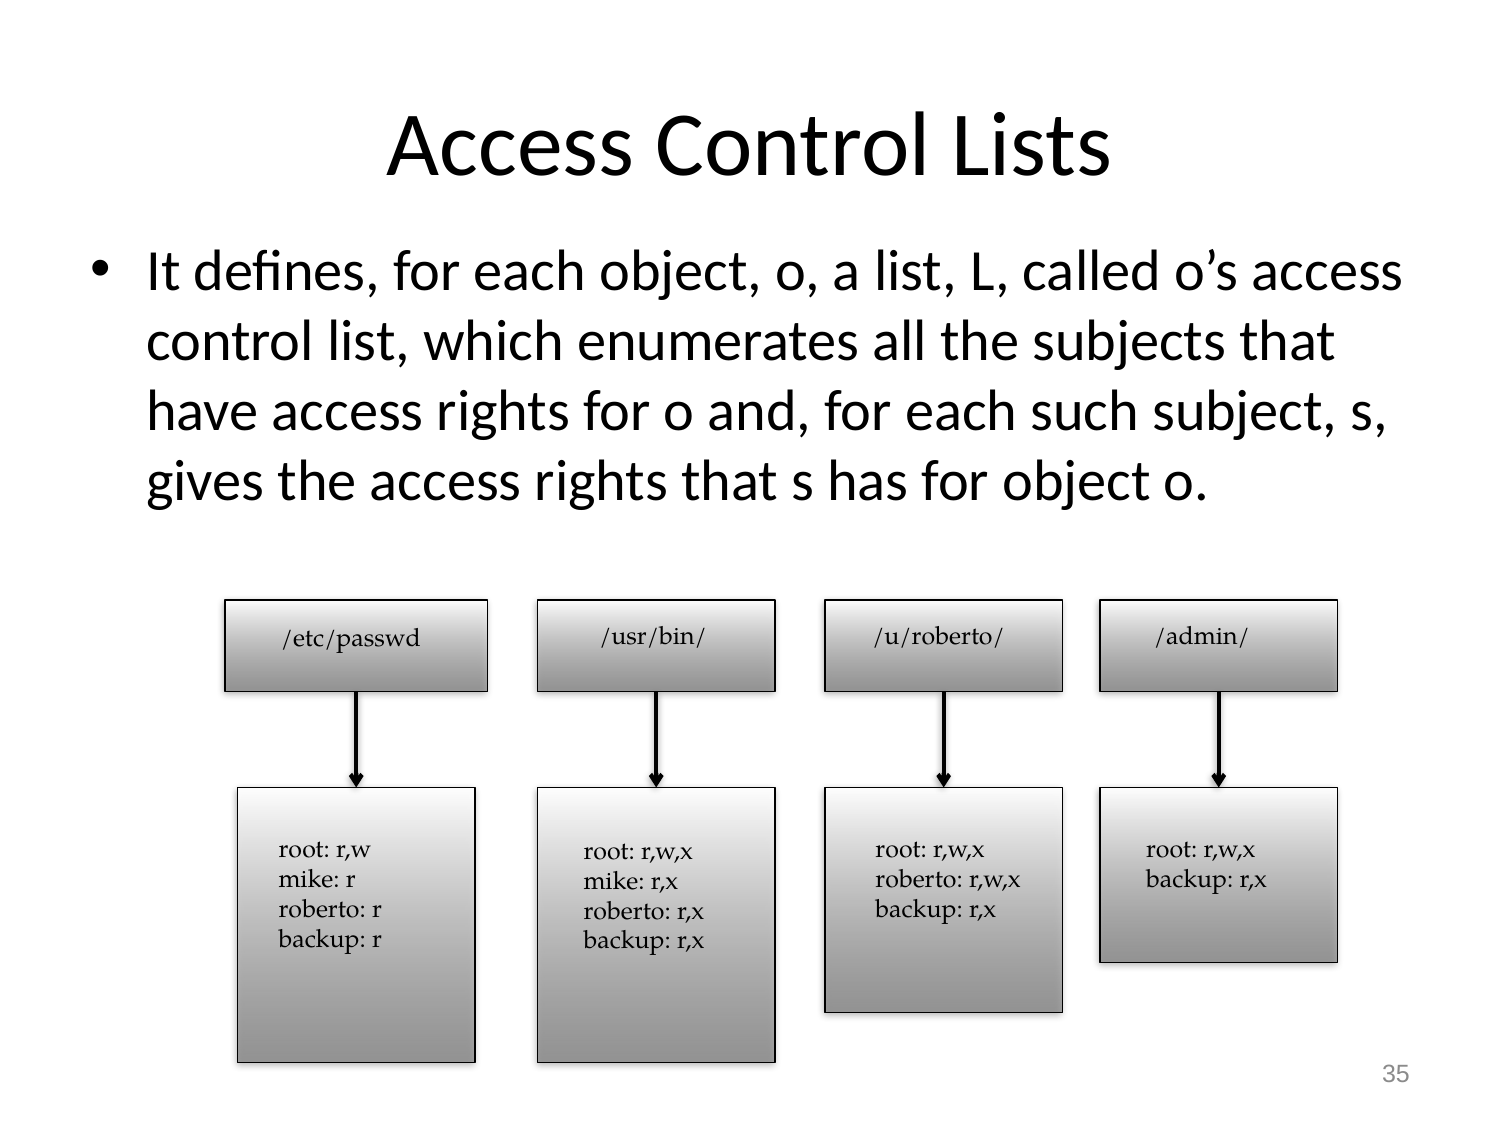

# Access Control Lists
It defines, for each object, o, a list, L, called o’s access control list, which enumerates all the subjects that have access rights for o and, for each such subject, s, gives the access rights that s has for object o.

/usr/bin/
/u/roberto/
/admin/
/etc/passwd

root: r,w
mike: r
roberto: r
backup: r
root: r,w,x
roberto: r,w,x
backup: r,x
root: r,w,x
backup: r,x
root: r,w,x
mike: r,x
roberto: r,x
backup: r,x
35